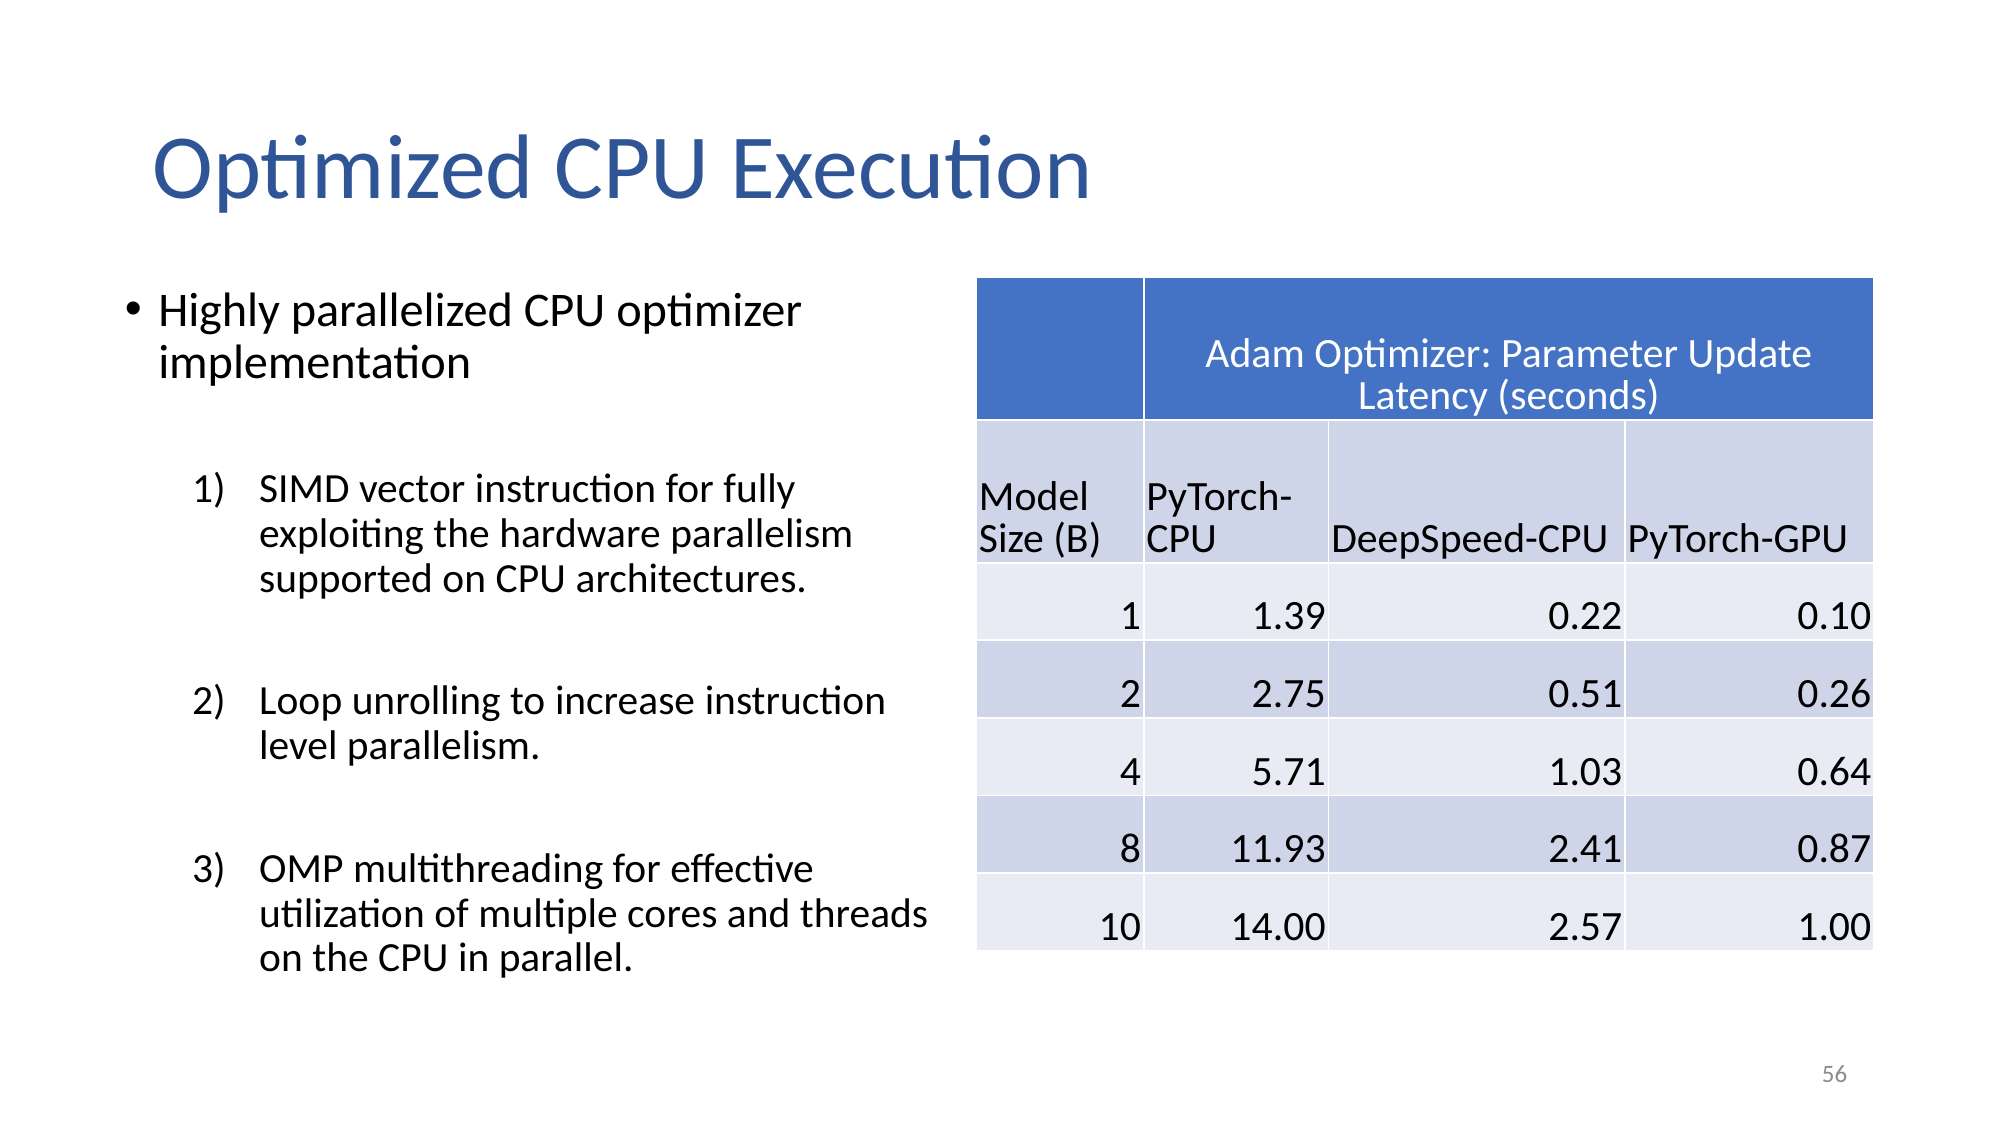

# Optimized CPU Execution
Highly parallelized CPU optimizer implementation

SIMD vector instruction for fully exploiting the hardware parallelism supported on CPU architectures.

Loop unrolling to increase instruction level parallelism.

OMP multithreading for effective utilization of multiple cores and threads on the CPU in parallel.

|  | Adam Optimizer: Parameter Update Latency (seconds) |  |  |
| --- | --- | --- | --- |
| Model Size (B) | PyTorch-CPU | DeepSpeed-CPU | PyTorch-GPU |
| 1 | 1.39 | 0.22 | 0.10 |
| 2 | 2.75 | 0.51 | 0.26 |
| 4 | 5.71 | 1.03 | 0.64 |
| 8 | 11.93 | 2.41 | 0.87 |
| 10 | 14.00 | 2.57 | 1.00 |
56